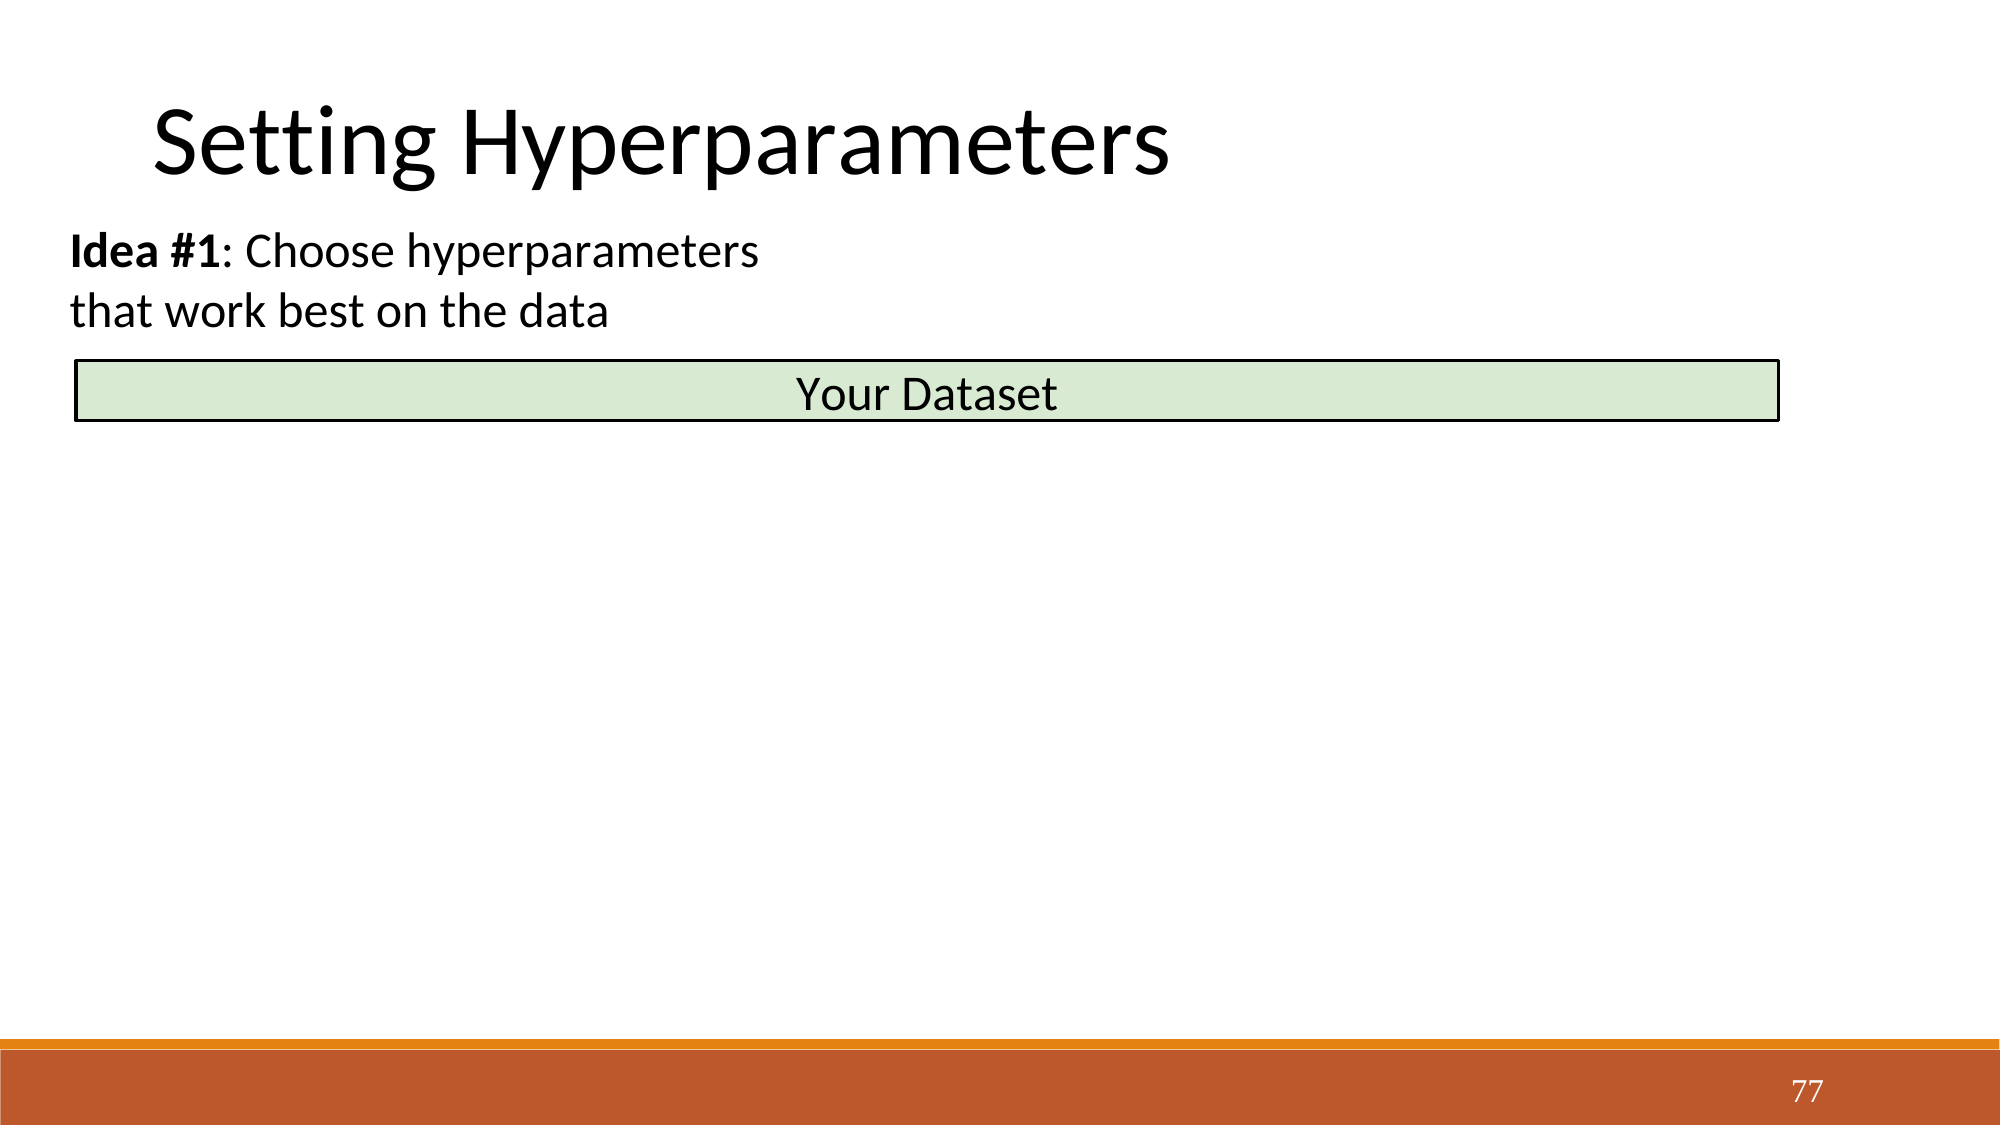

Setting Hyperparameters
Idea #1: Choose hyperparameters that work best on the data
Your Dataset
77